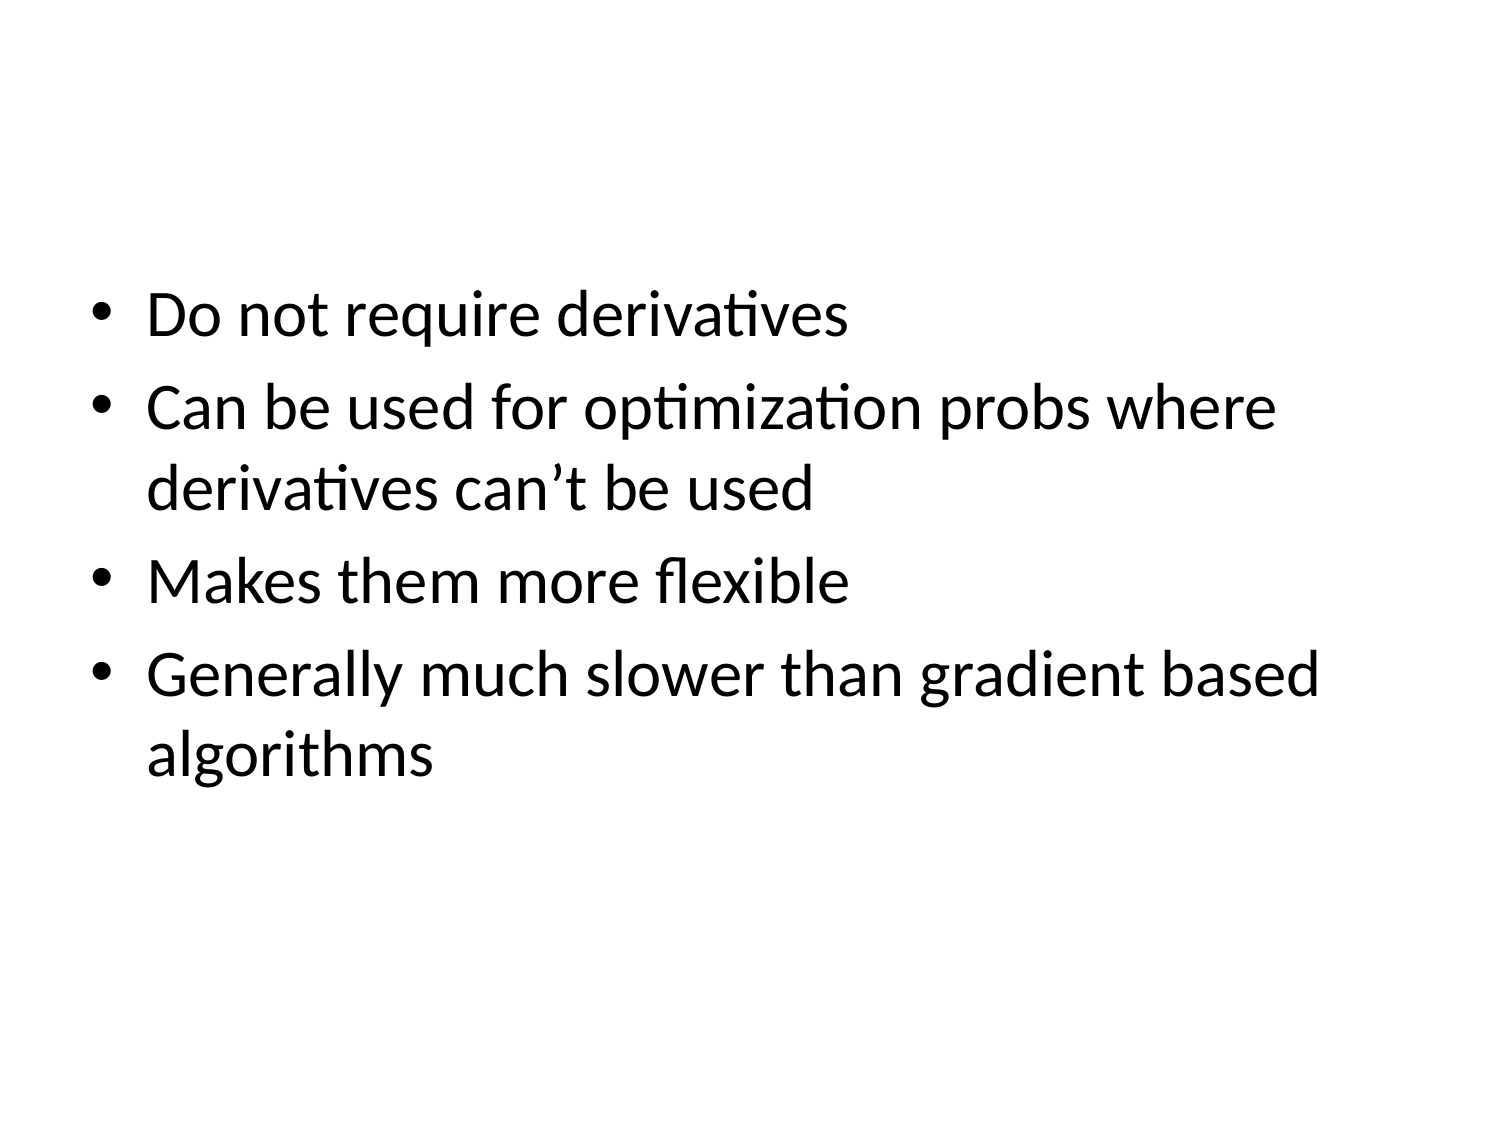

#
Do not require derivatives
Can be used for optimization probs where derivatives can’t be used
Makes them more flexible
Generally much slower than gradient based algorithms